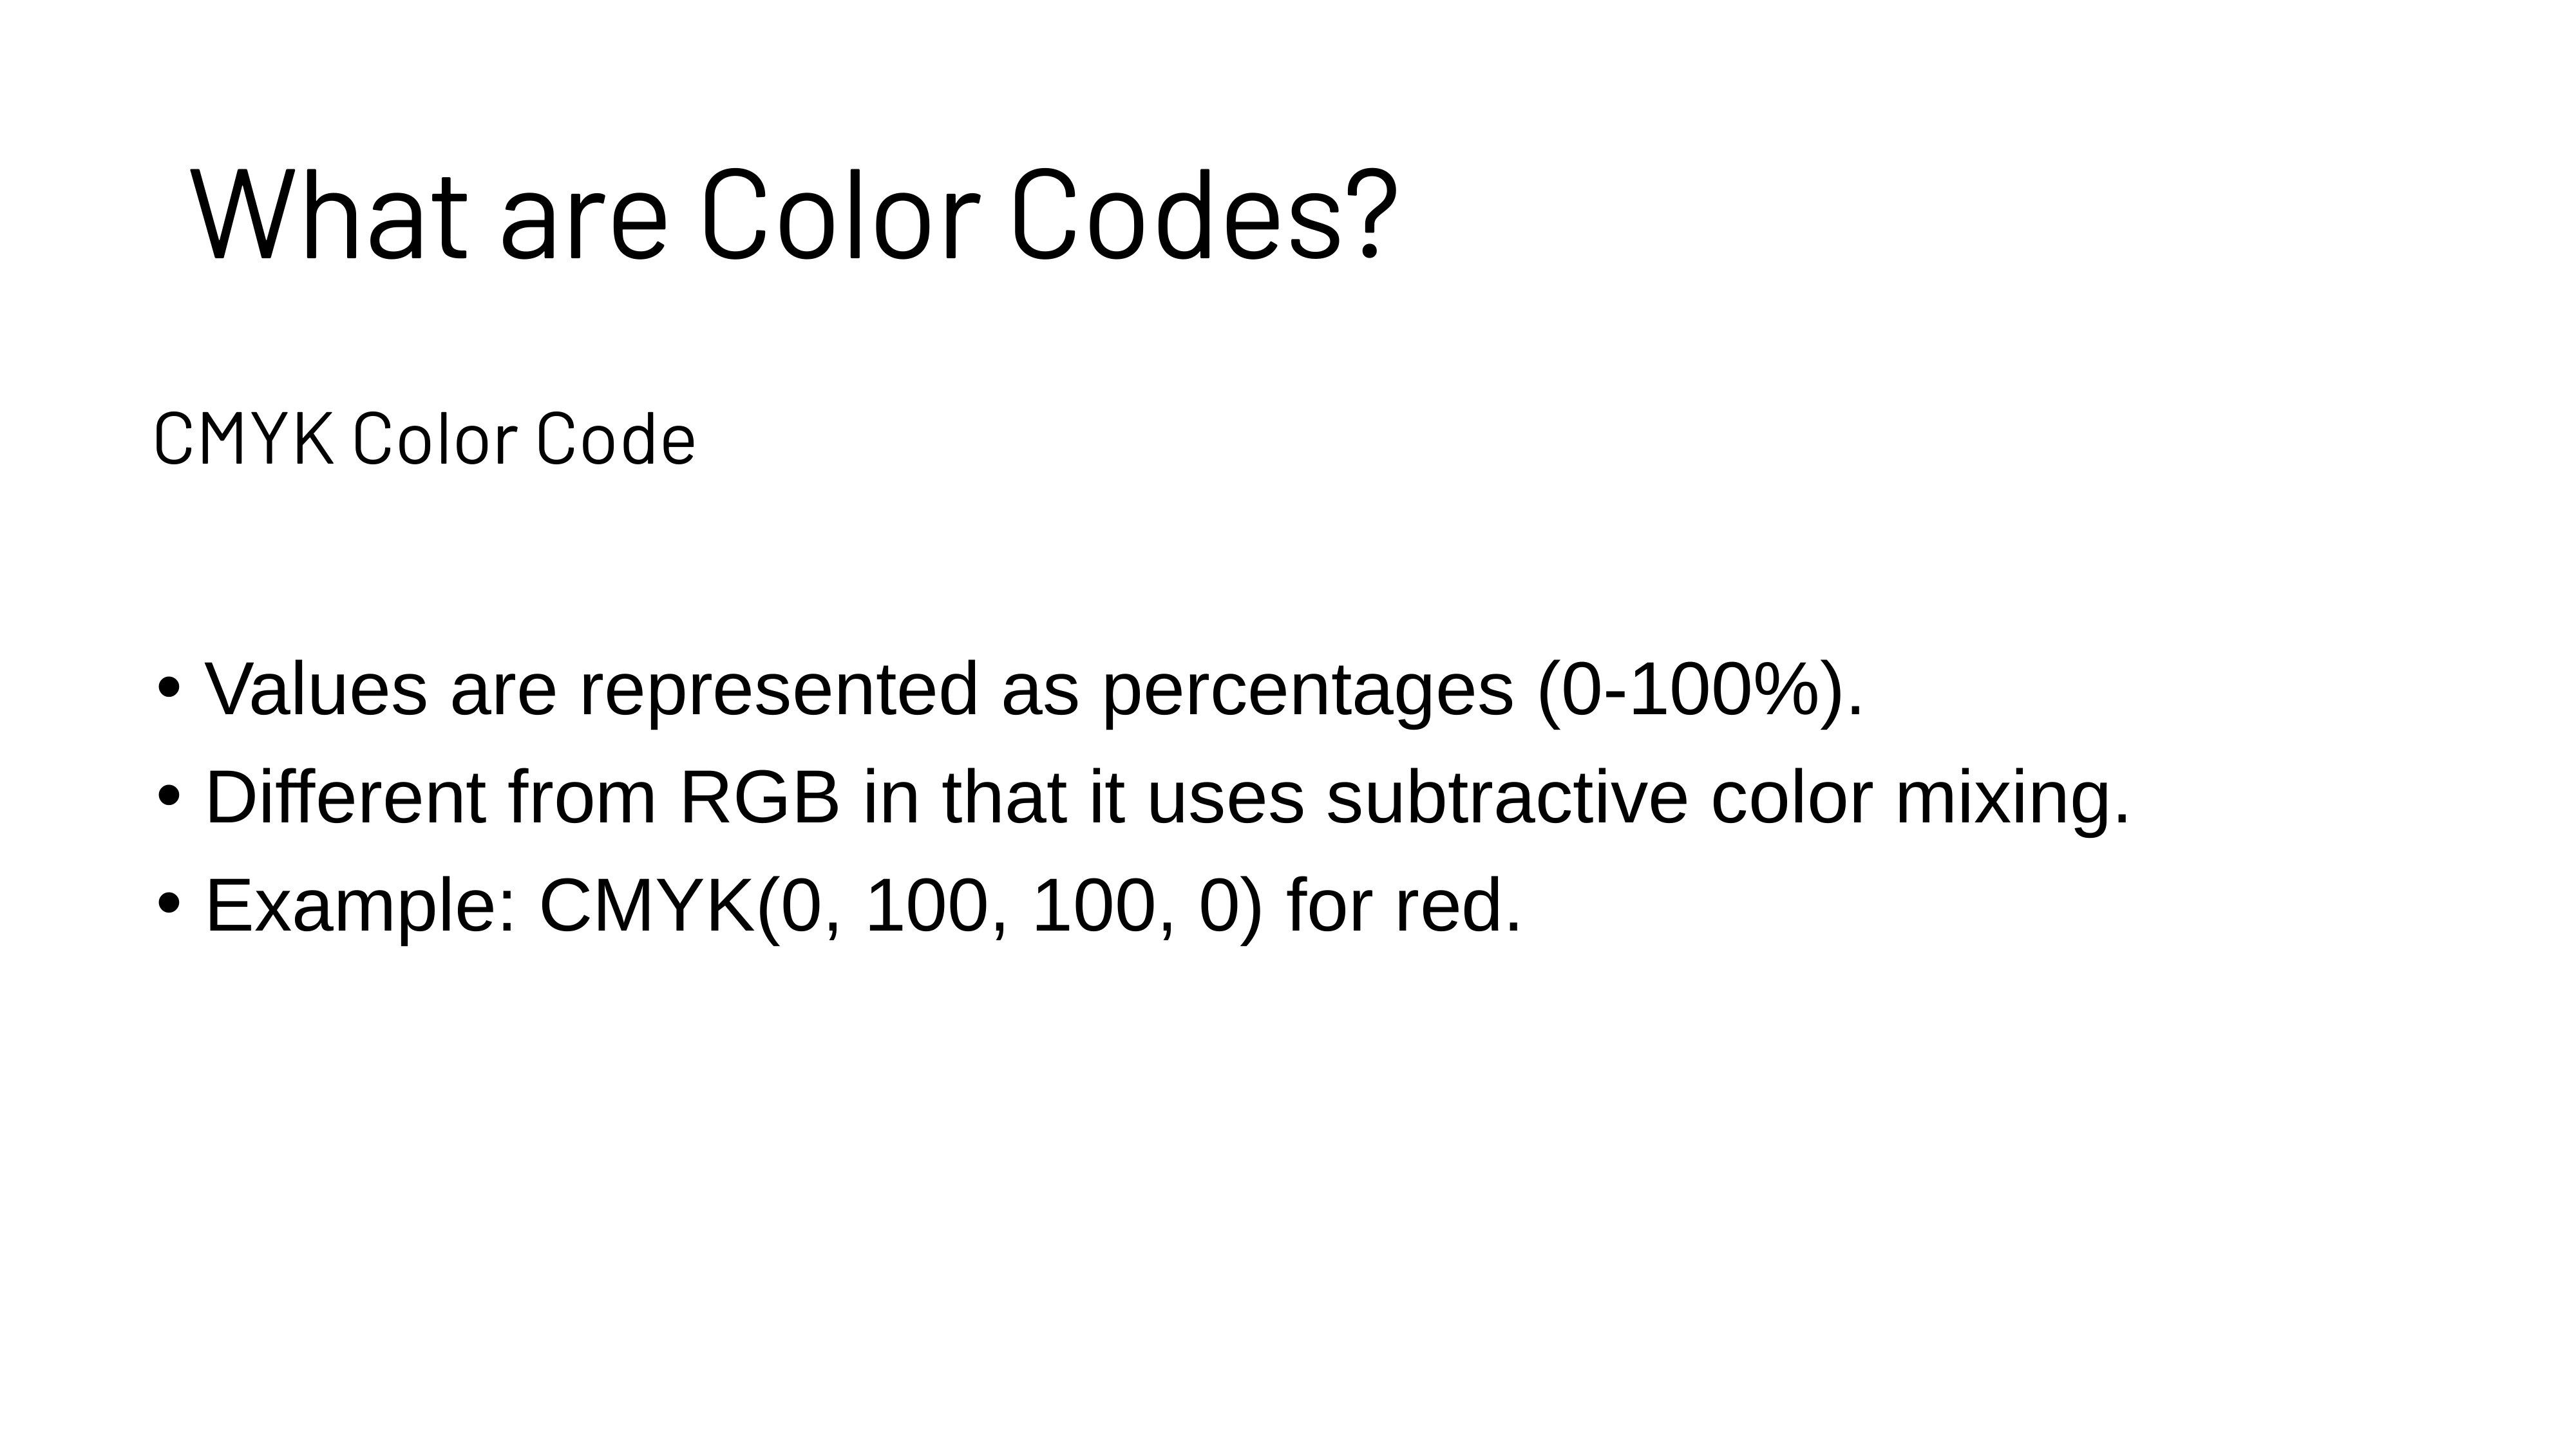

# What are Color Codes?
CMYK Color Code
Values are represented as percentages (0-100%).
Different from RGB in that it uses subtractive color mixing.
Example: CMYK(0, 100, 100, 0) for red.